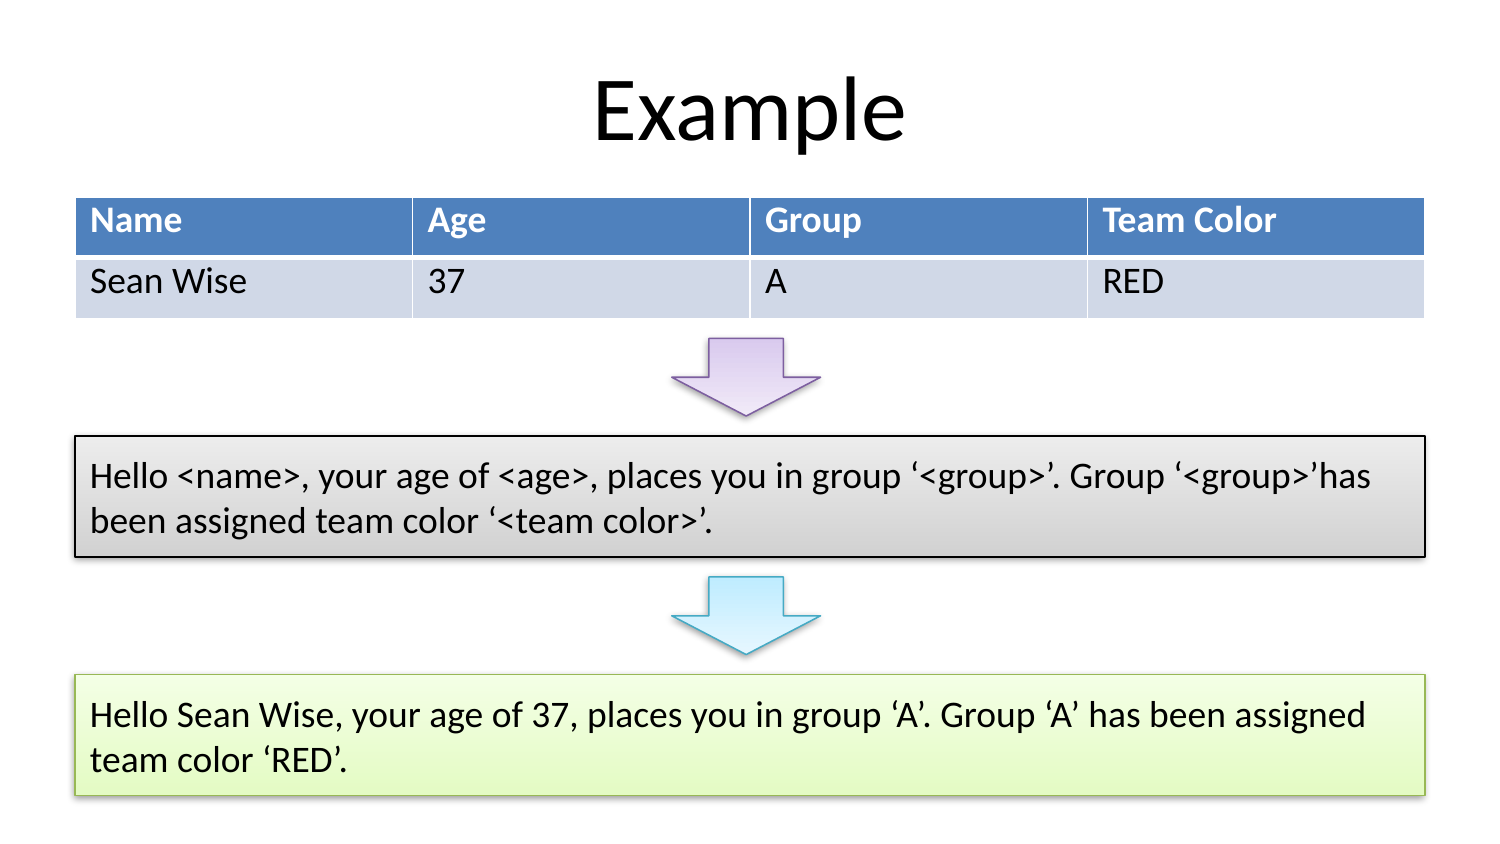

# Example
| Name | Age | Group | Team Color |
| --- | --- | --- | --- |
| Sean Wise | 37 | A | RED |

Hello <name>, your age of <age>, places you in group ‘<group>’. Group ‘<group>’has been assigned team color ‘<team color>’.

Hello Sean Wise, your age of 37, places you in group ‘A’. Group ‘A’ has been assigned team color ‘RED’.